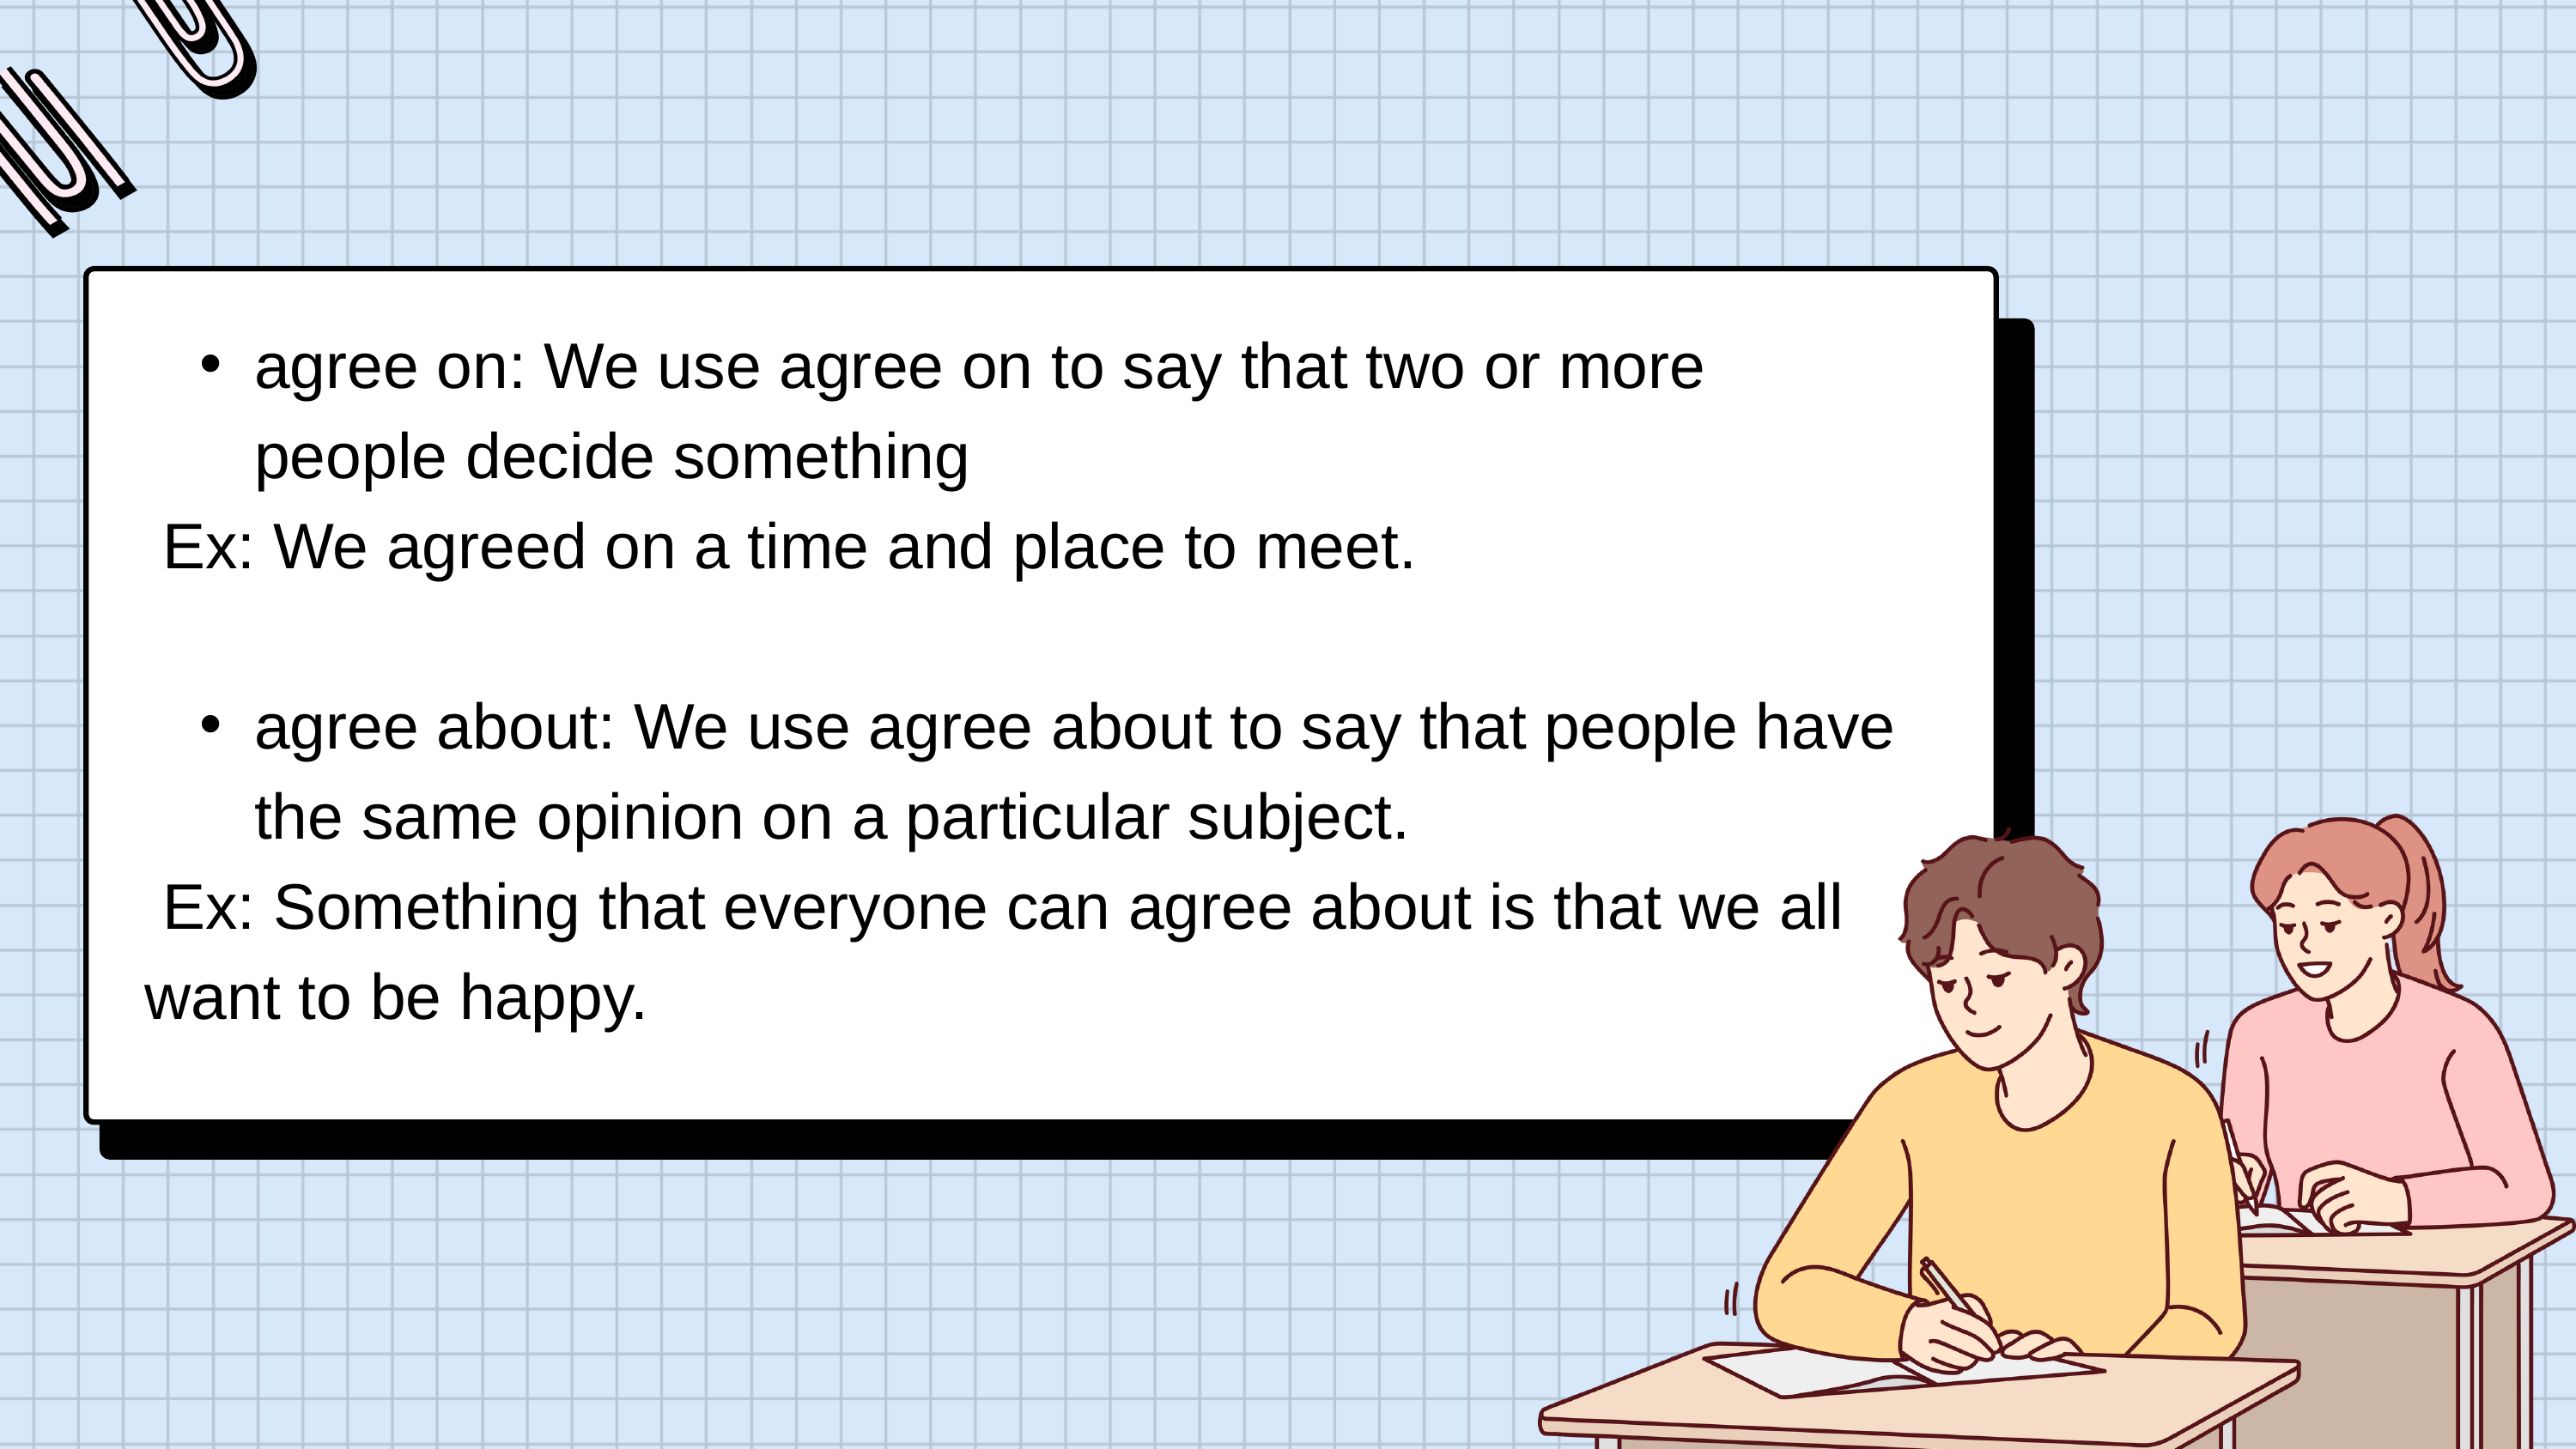

agree on: We use agree on to say that two or more people decide something
 Ex: We agreed on a time and place to meet.

agree about: We use agree about to say that people have the same opinion on a particular subject.
 Ex: Something that everyone can agree about is that we all want to be happy.